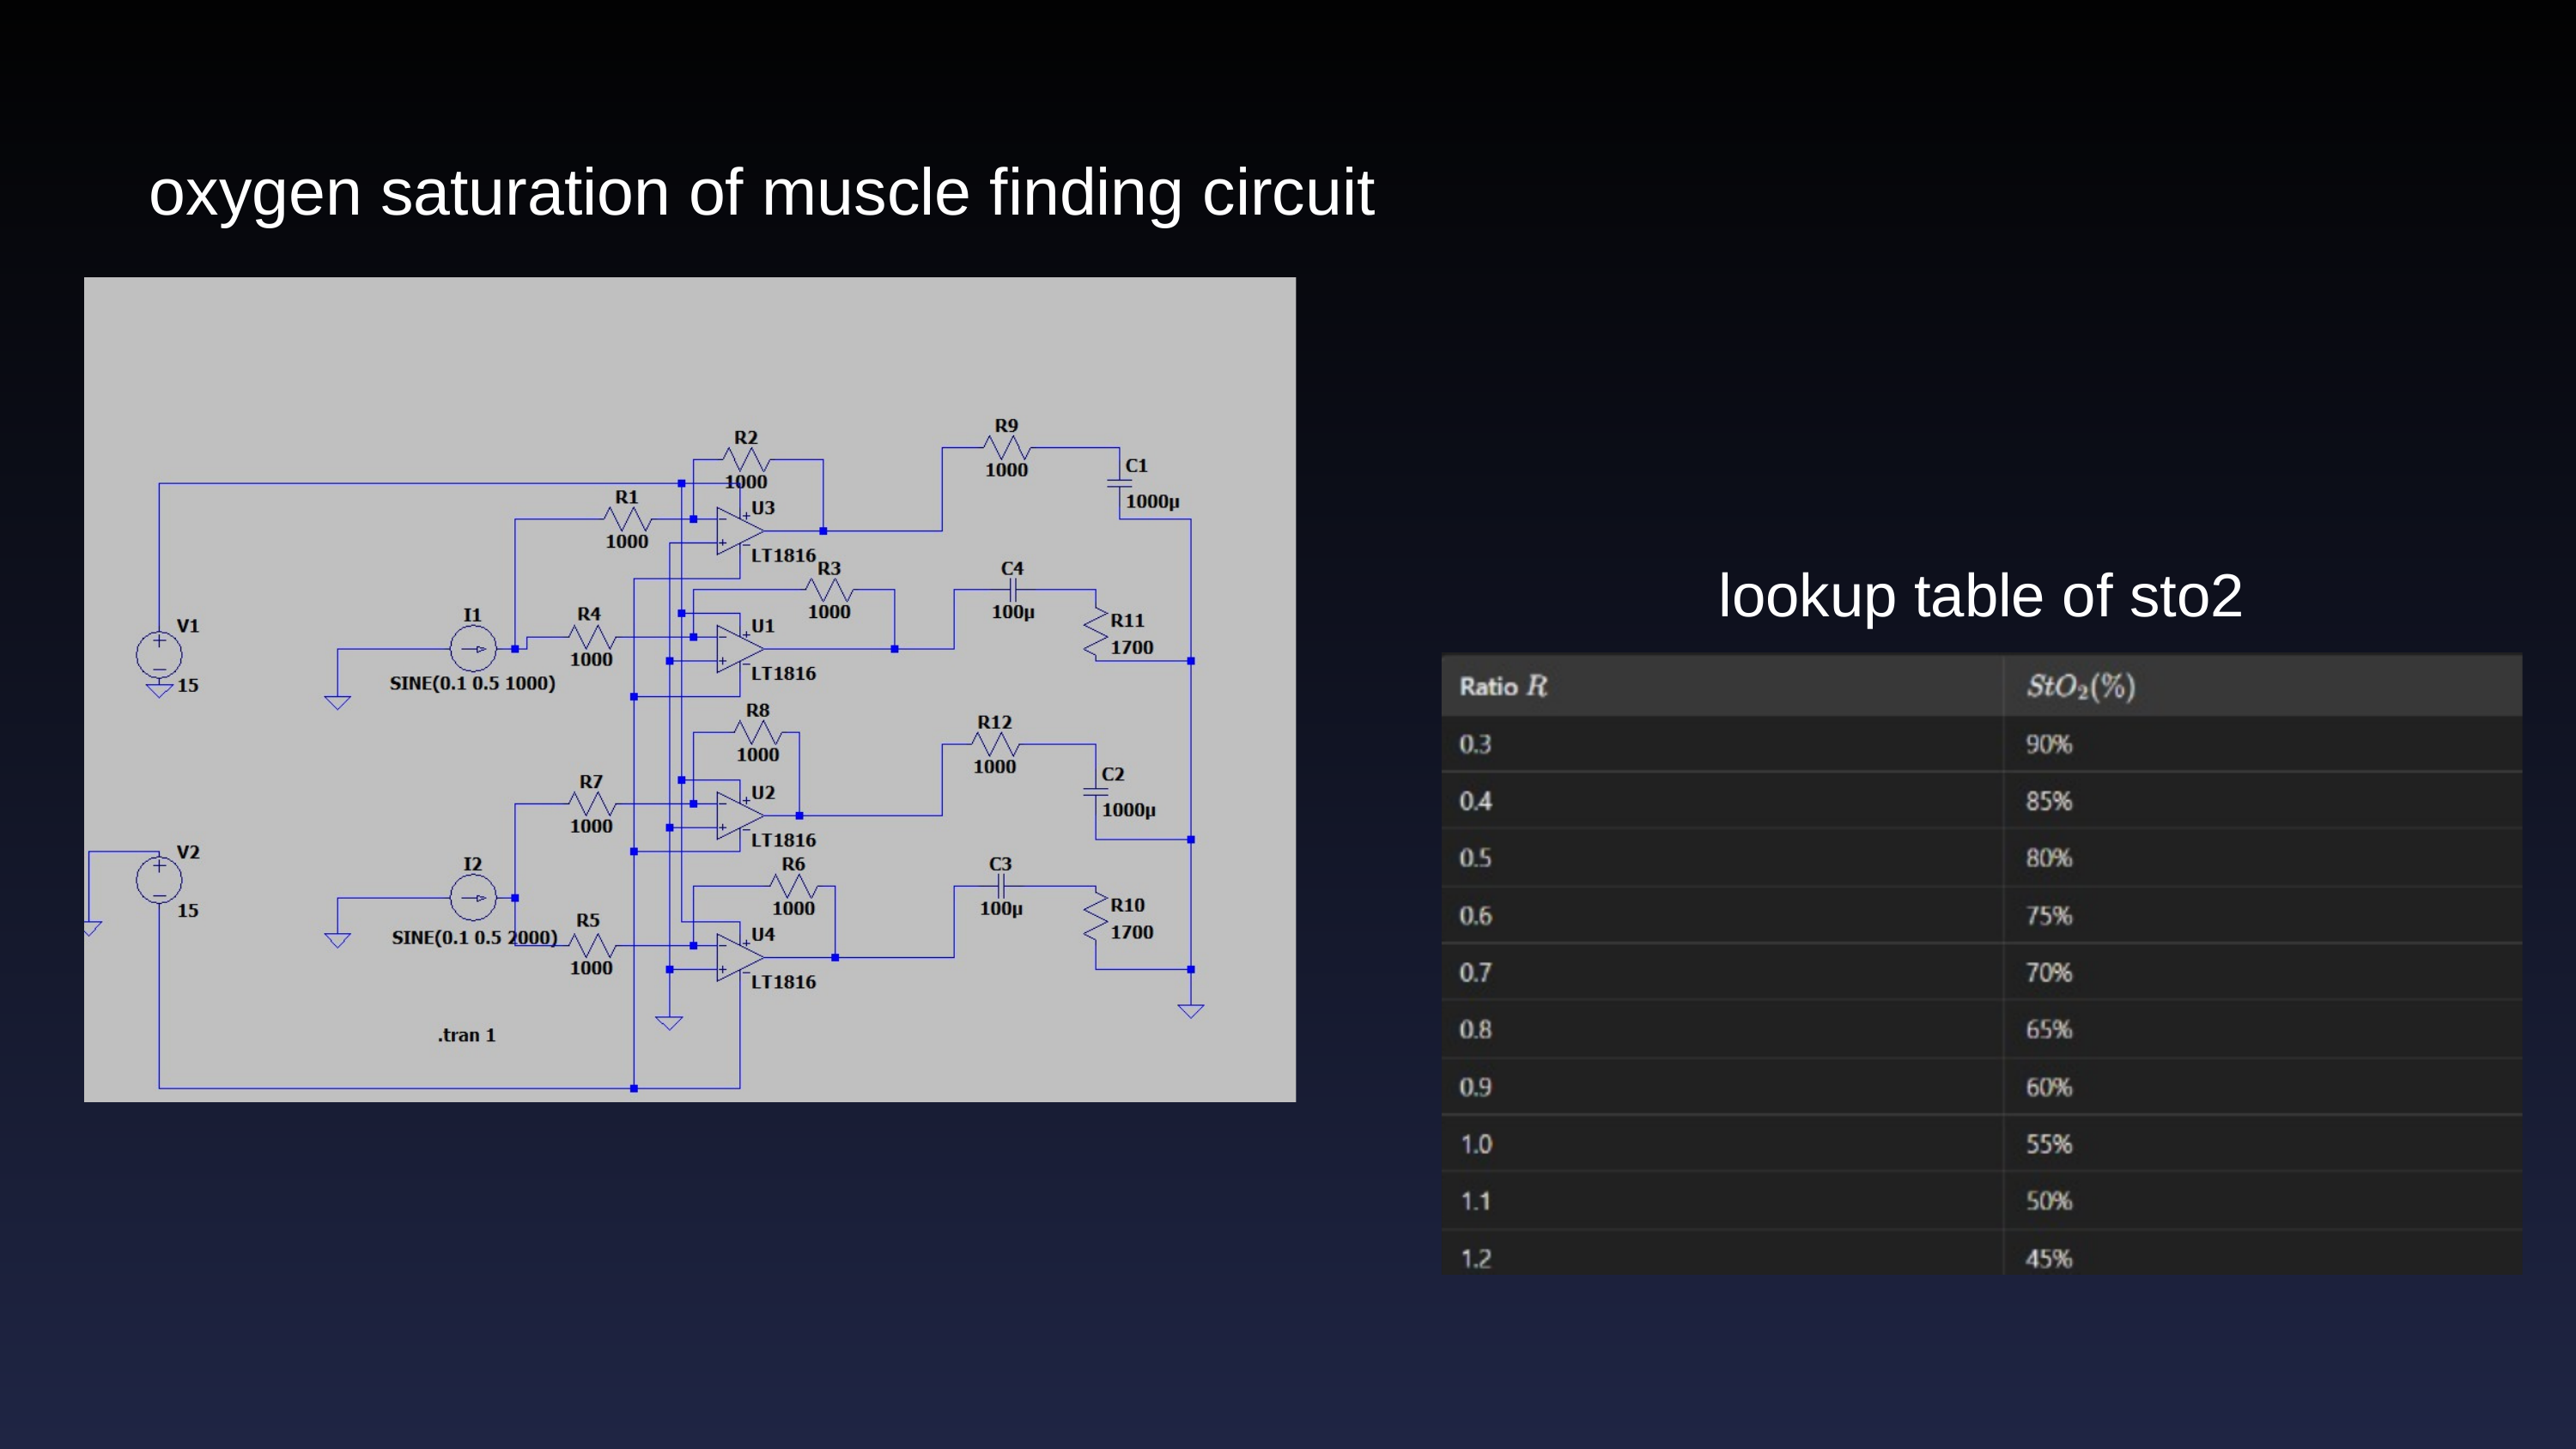

oxygen saturation of muscle finding circuit

lookup table of sto2